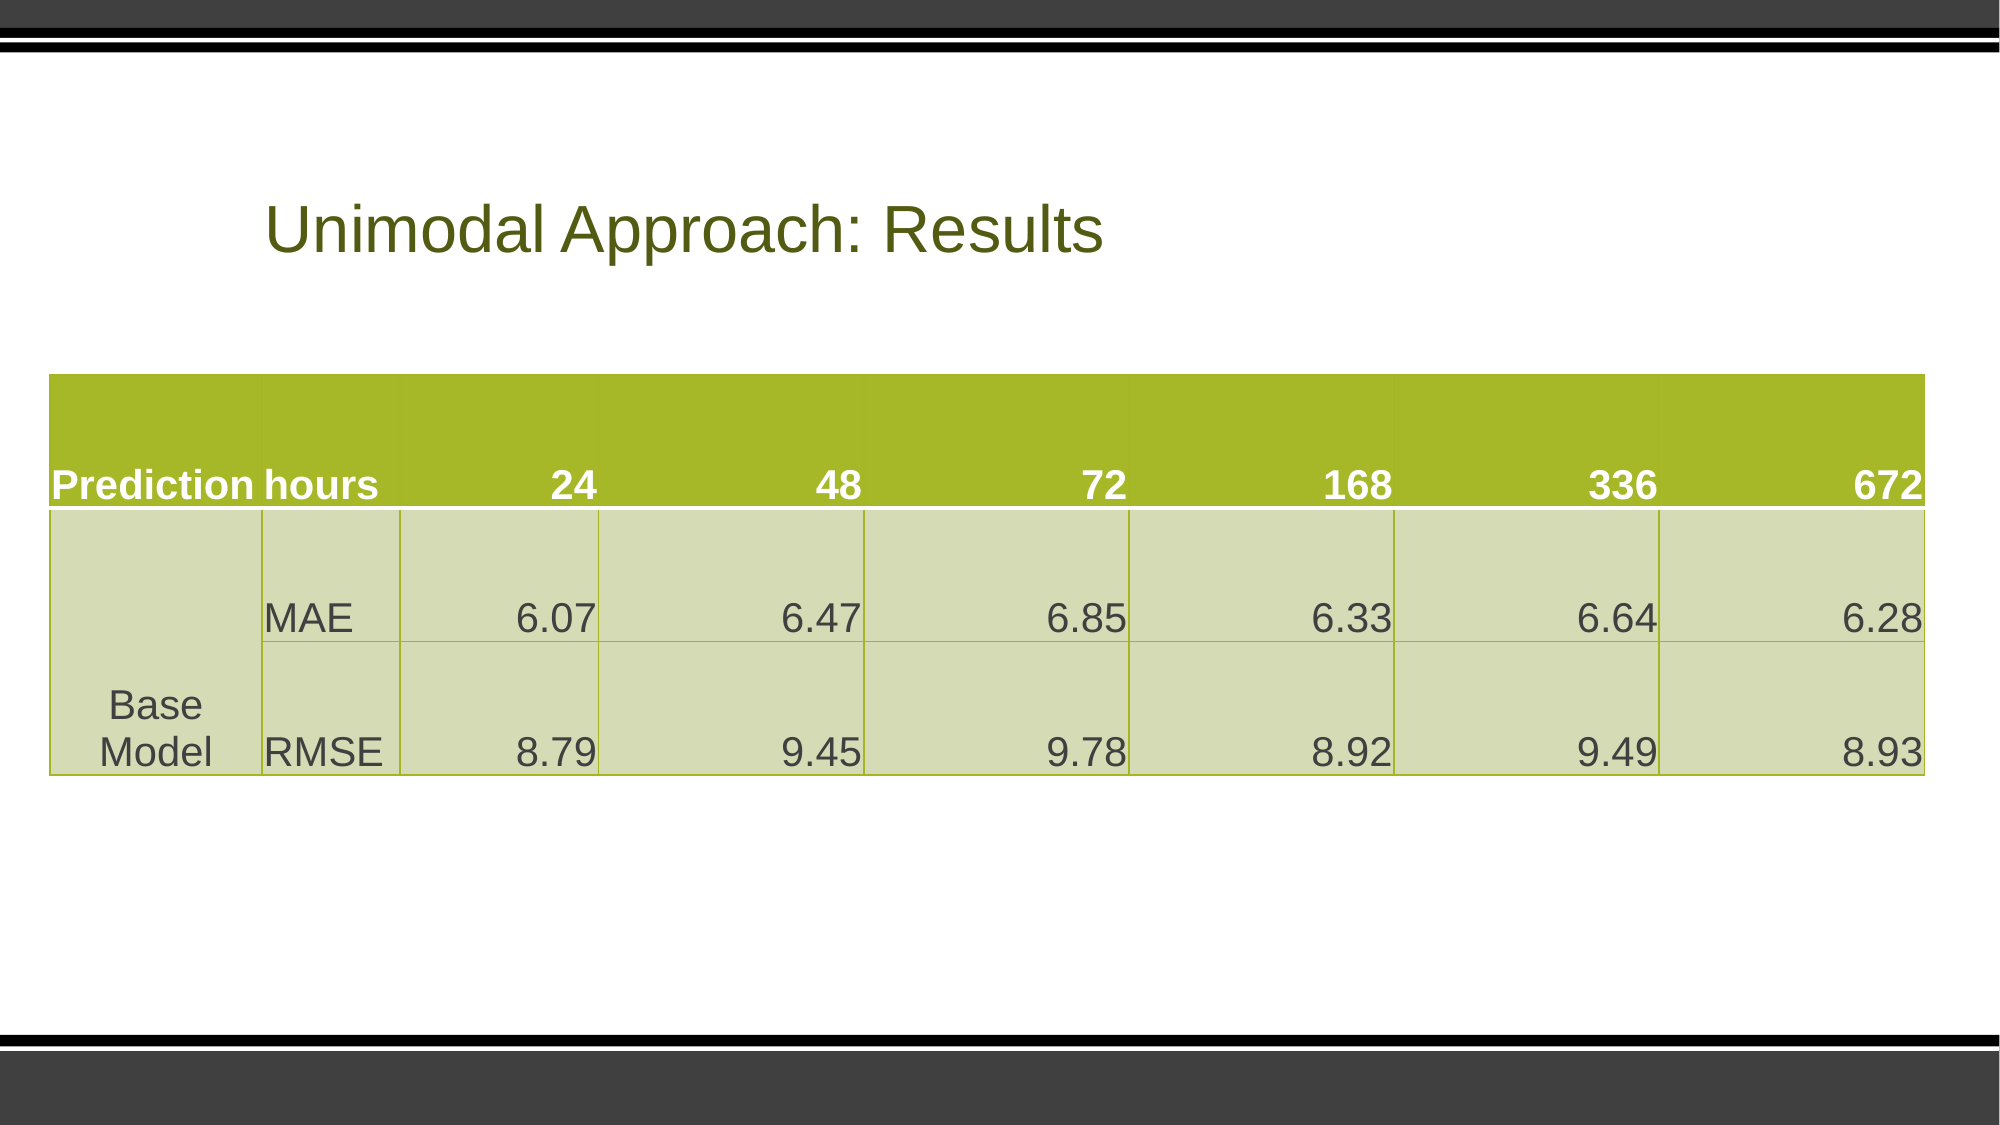

# Unimodal Approach: Results
| Prediction | hours | 24 | 48 | 72 | 168 | 336 | 672 |
| --- | --- | --- | --- | --- | --- | --- | --- |
| Base Model | MAE | 6.07 | 6.47 | 6.85 | 6.33 | 6.64 | 6.28 |
|  | RMSE | 8.79 | 9.45 | 9.78 | 8.92 | 9.49 | 8.93 |